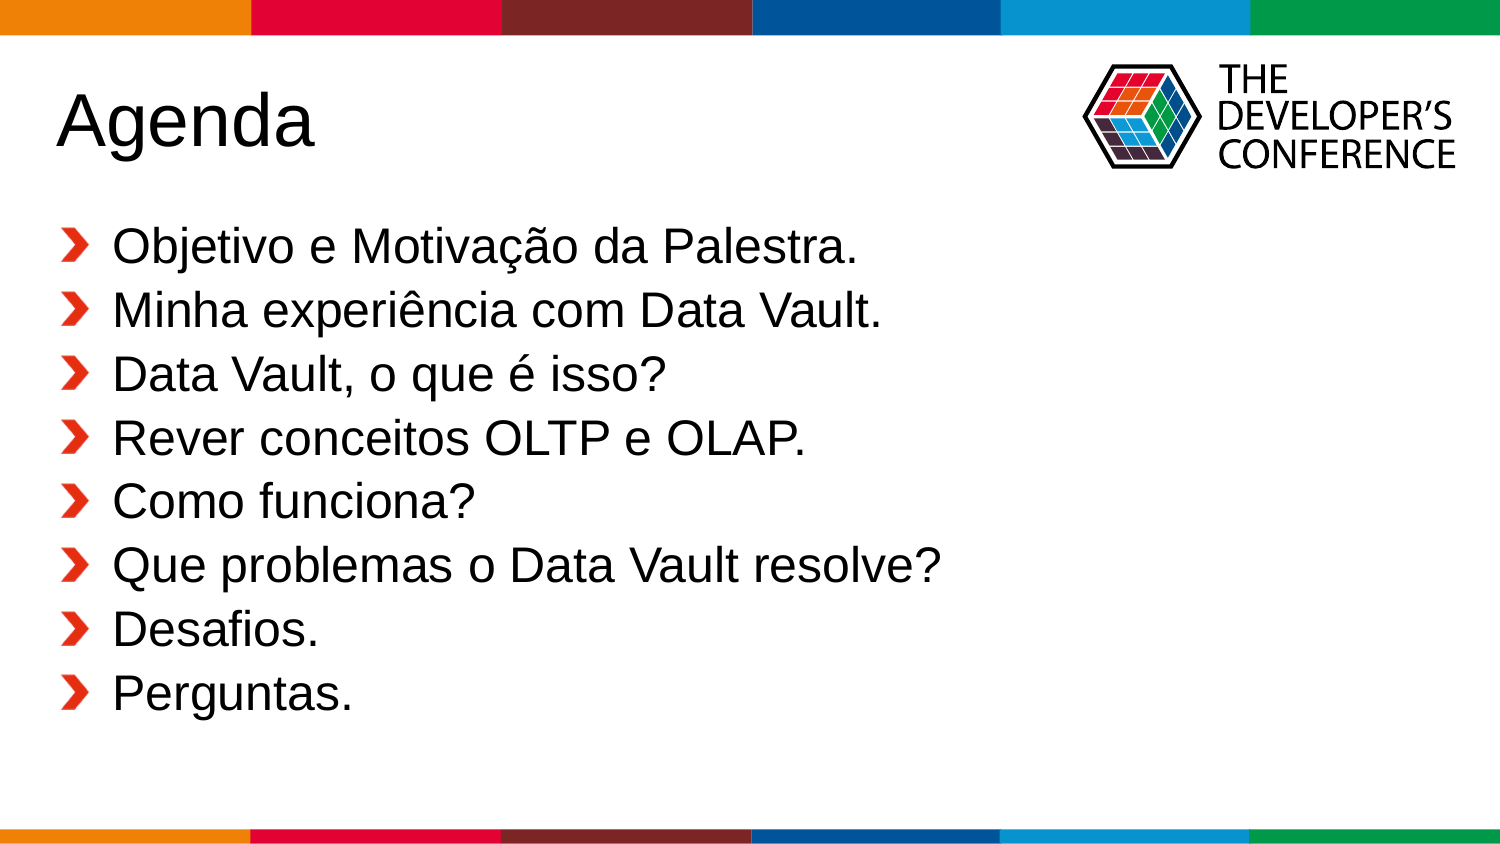

# Agenda
Objetivo e Motivação da Palestra.
Minha experiência com Data Vault.
Data Vault, o que é isso?
Rever conceitos OLTP e OLAP.
Como funciona?
Que problemas o Data Vault resolve?
Desafios.
Perguntas.